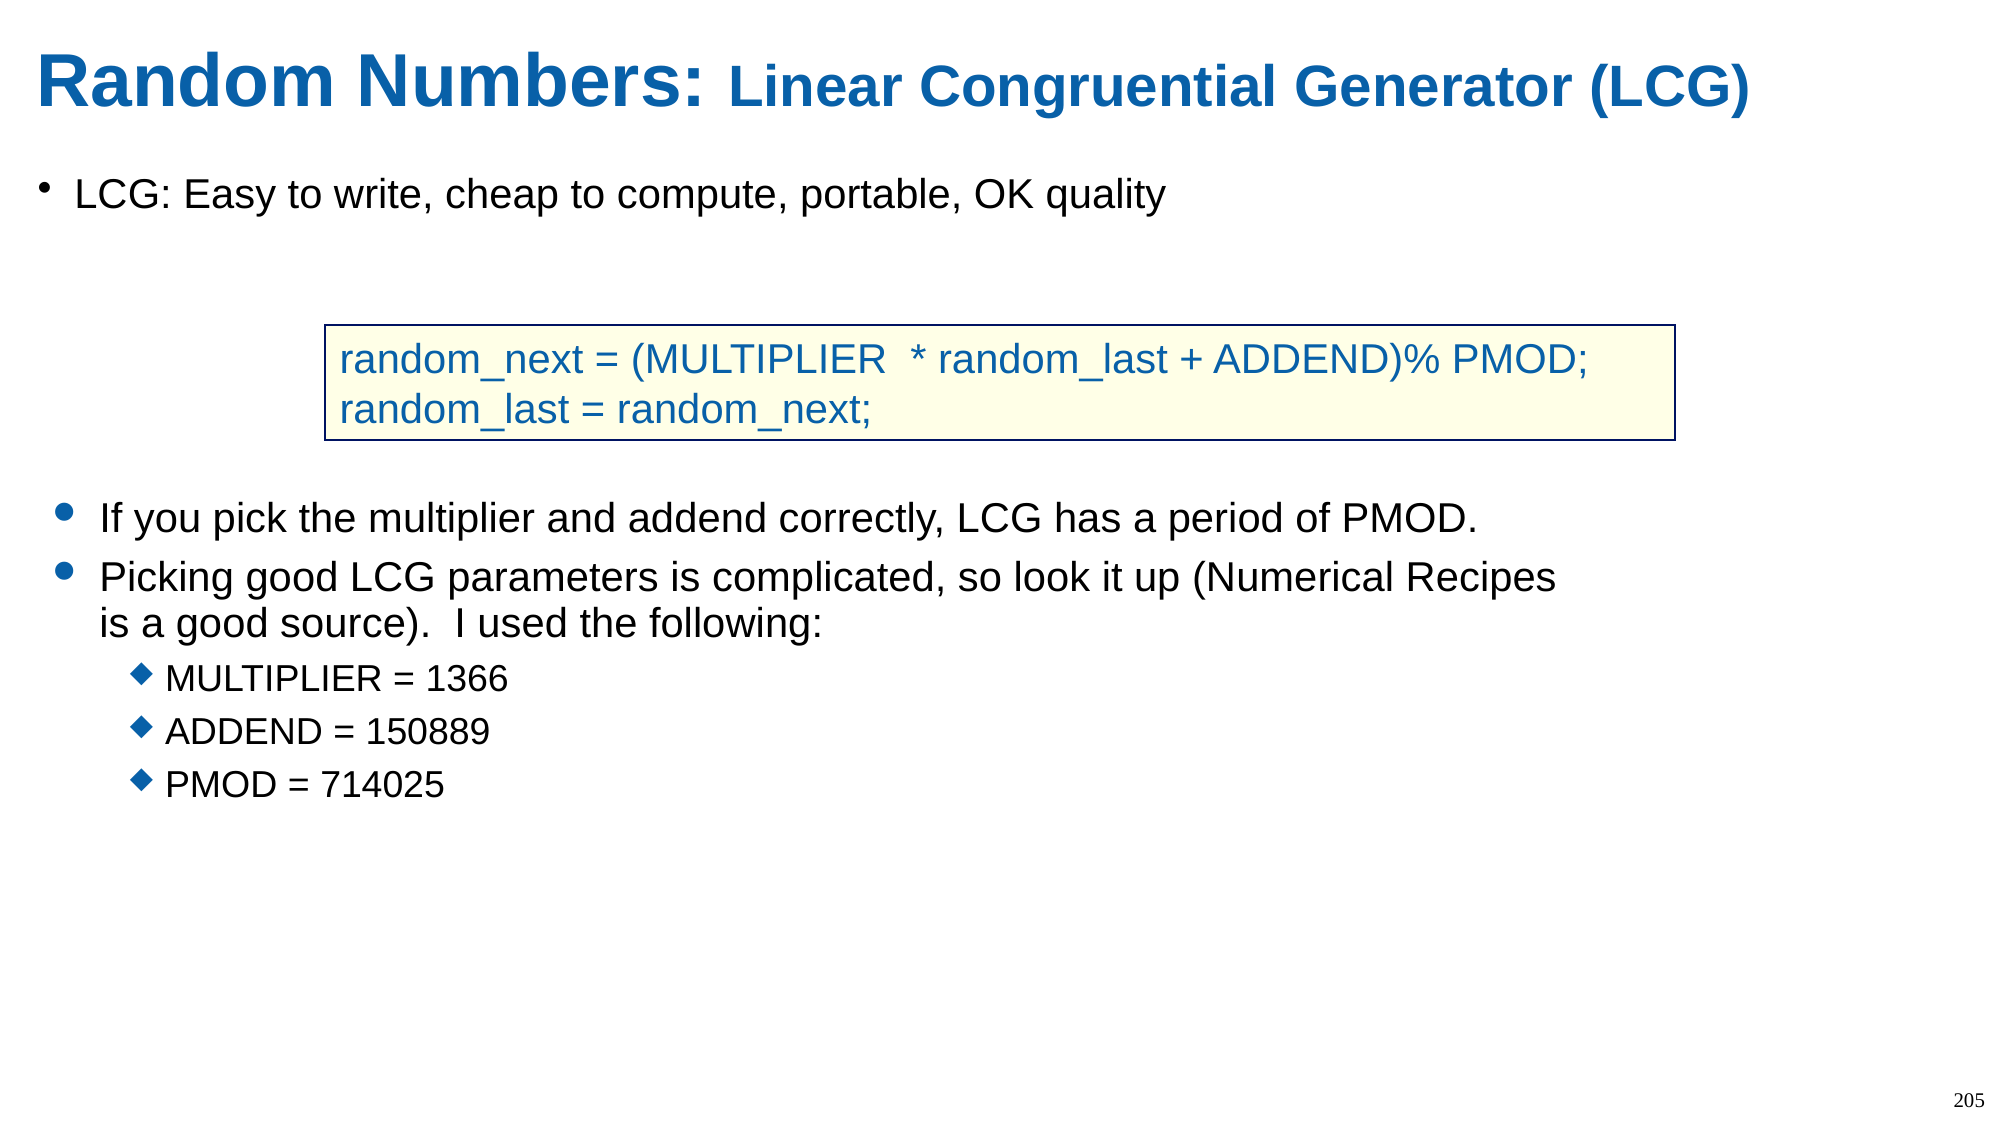

# Random Numbers: Linear Congruential Generator (LCG)
LCG: Easy to write, cheap to compute, portable, OK quality
random_next = (MULTIPLIER  * random_last + ADDEND)% PMOD;
random_last = random_next;
If you pick the multiplier and addend correctly, LCG has a period of PMOD.
Picking good LCG parameters is complicated, so look it up (Numerical Recipes is a good source).  I used the following:
MULTIPLIER = 1366
ADDEND = 150889
PMOD = 714025
205